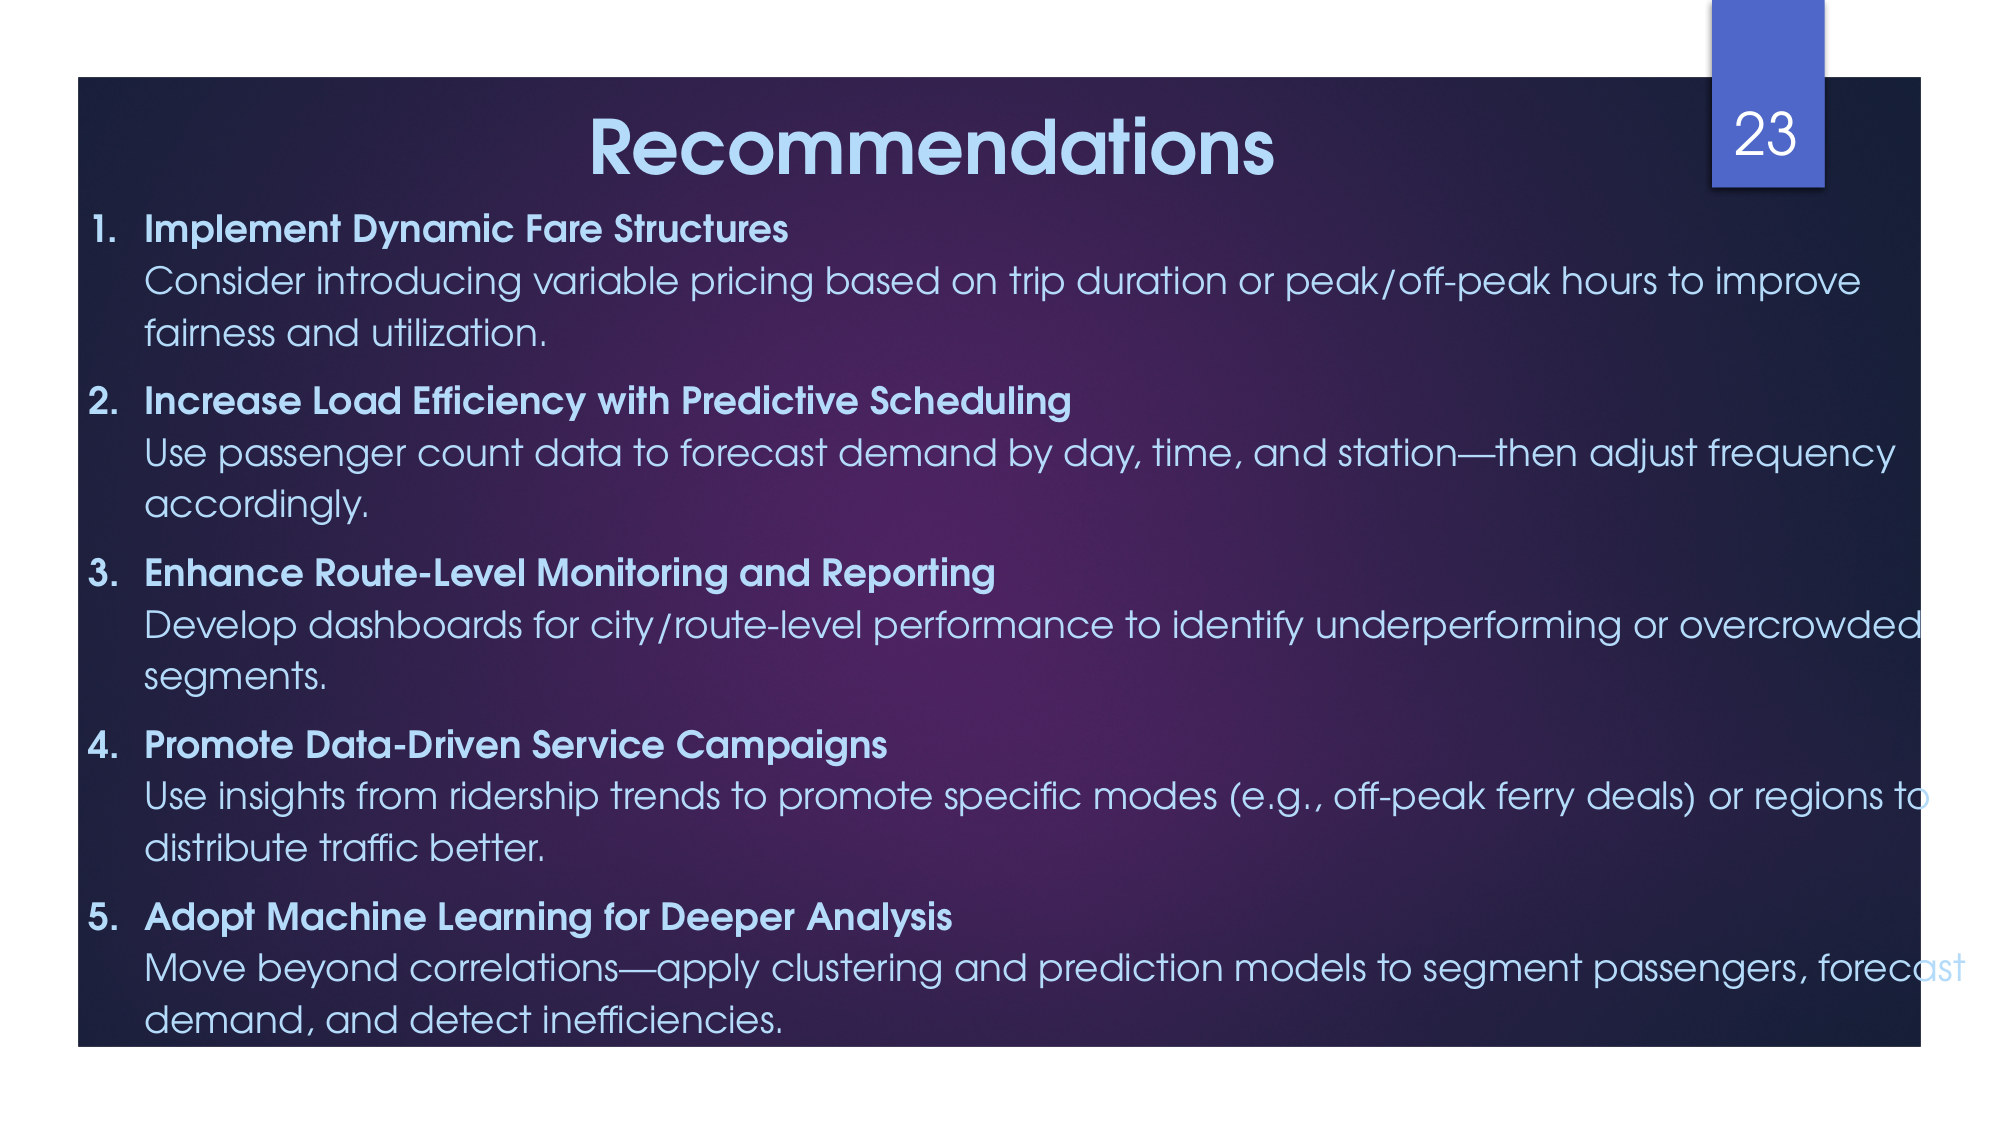

23
Recommendations
Implement Dynamic Fare Structures
Consider introducing variable pricing based on trip duration or peak/off-peak hours to improve fairness and utilization.
Increase Load Efficiency with Predictive Scheduling
Use passenger count data to forecast demand by day, time, and station—then adjust frequency accordingly.
Enhance Route-Level Monitoring and Reporting
Develop dashboards for city/route-level performance to identify underperforming or overcrowded segments.
Promote Data-Driven Service Campaigns
Use insights from ridership trends to promote specific modes (e.g., off-peak ferry deals) or regions to distribute traffic better.
Adopt Machine Learning for Deeper Analysis
Move beyond correlations—apply clustering and prediction models to segment passengers, forecast demand, and detect inefficiencies.